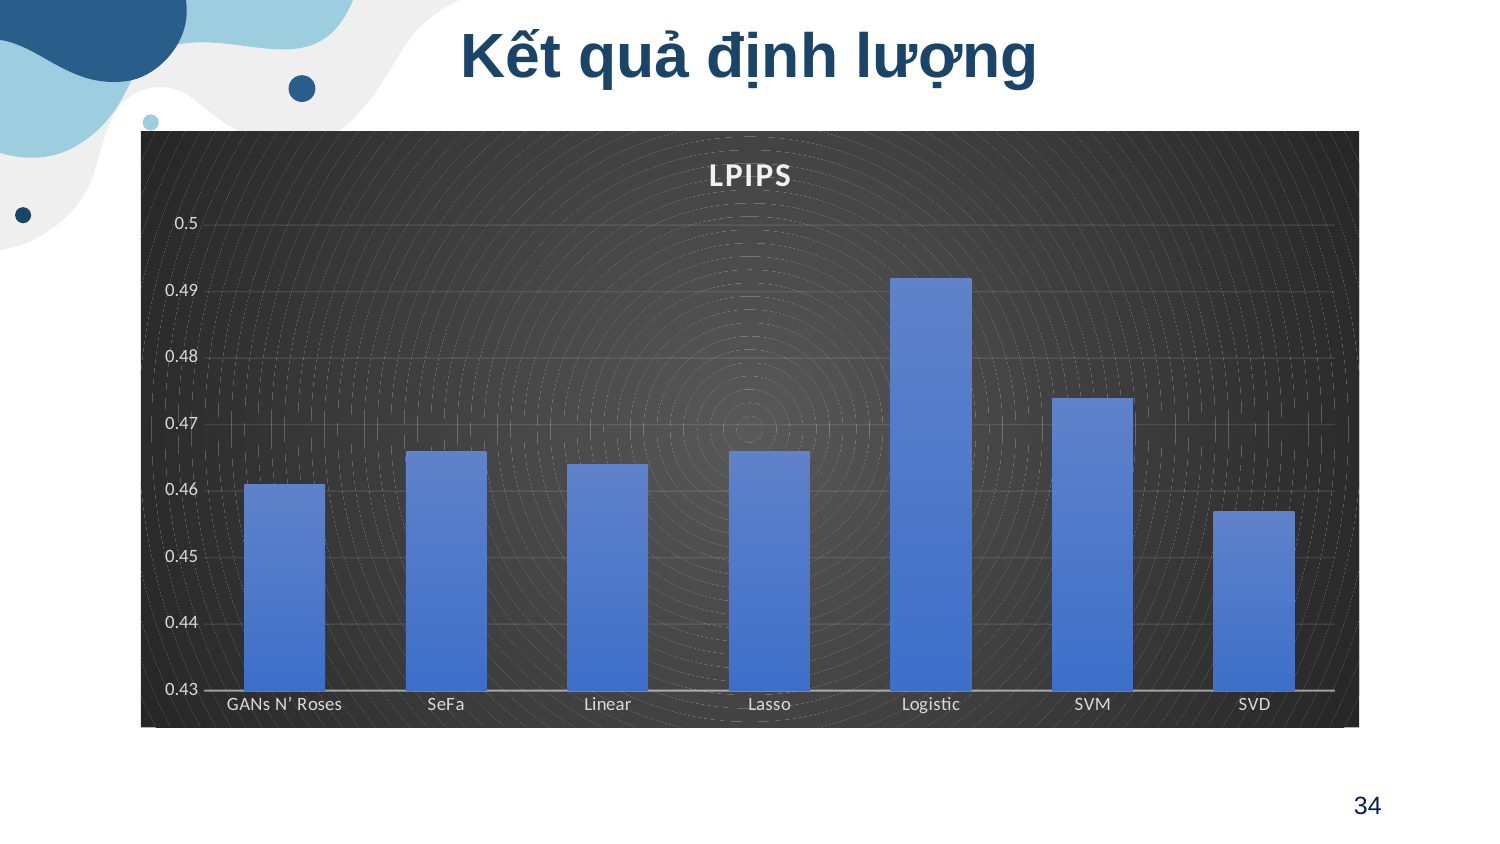

# Kết quả định lượng

### Chart:

| Category | LPIPS |
|---|---|
| GANs N’ Roses | 0.461 |
| SeFa | 0.466 |
| Linear | 0.464 |
| Lasso | 0.466 |
| Logistic | 0.492 |
| SVM | 0.474 |
| SVD | 0.457 |
34